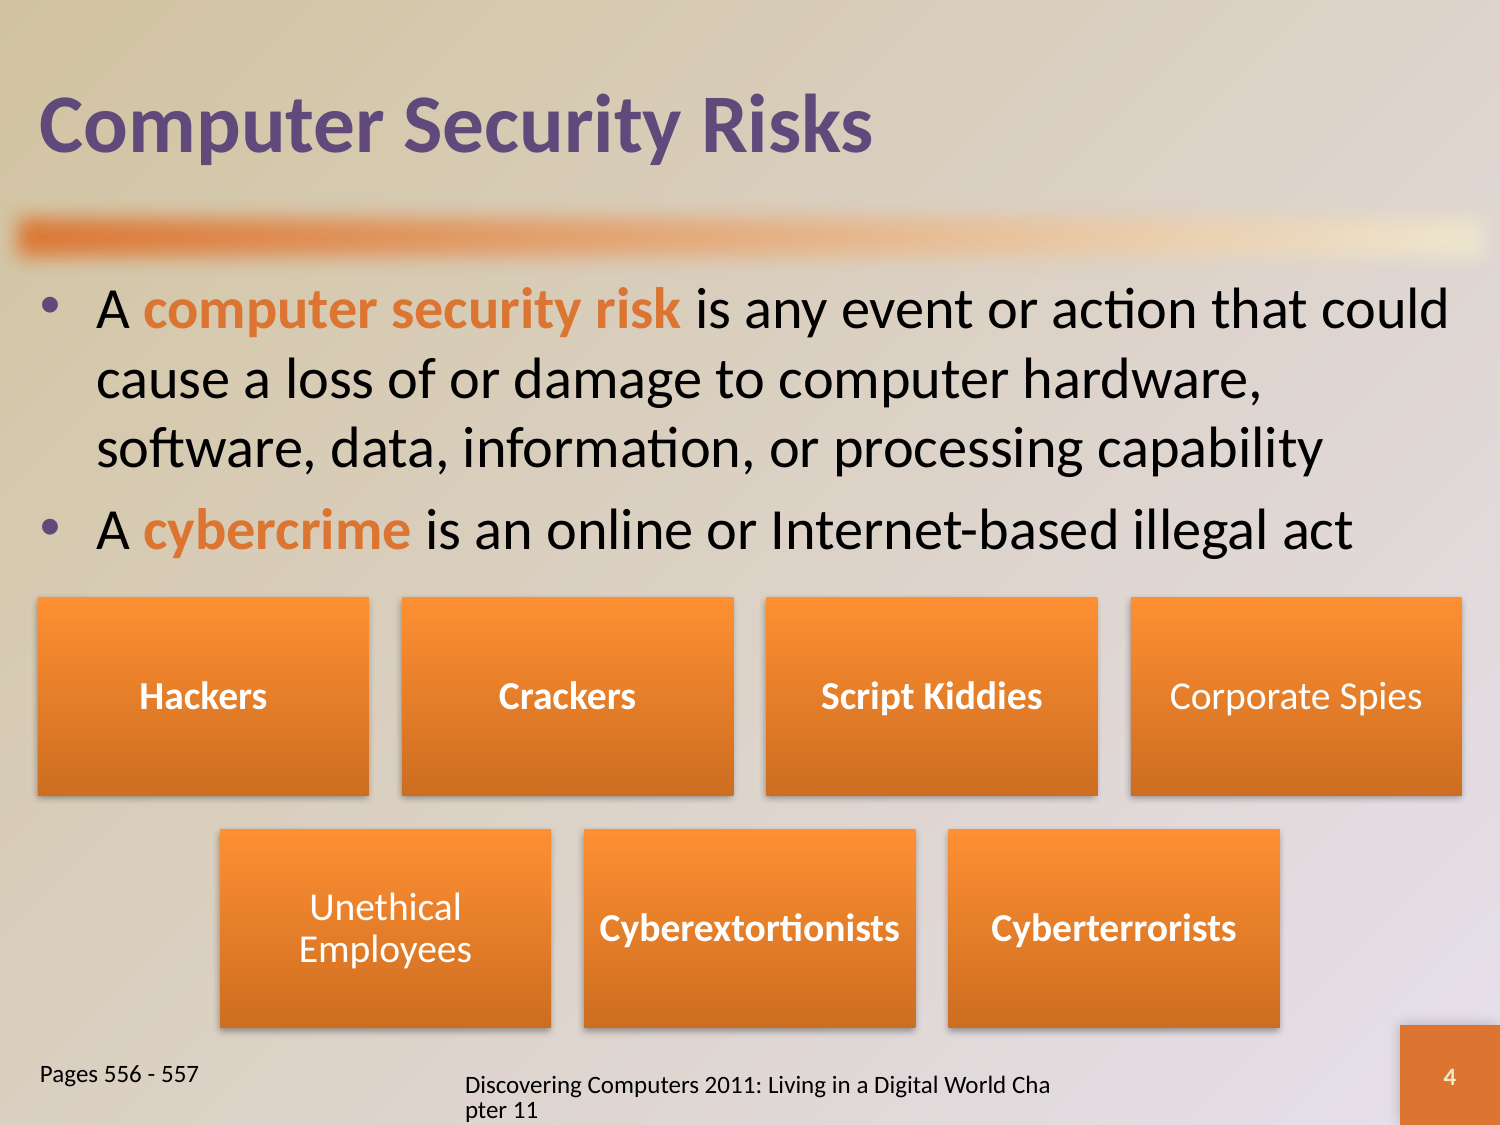

# Computer Security Risks
A computer security risk is any event or action that could cause a loss of or damage to computer hardware, software, data, information, or processing capability
A cybercrime is an online or Internet-based illegal act
Hackers
Crackers
Script Kiddies
Corporate Spies
Unethical Employees
Cyberextortionists
Cyberterrorists
4
Discovering Computers 2011: Living in a Digital World Chapter 11
Pages 556 - 557